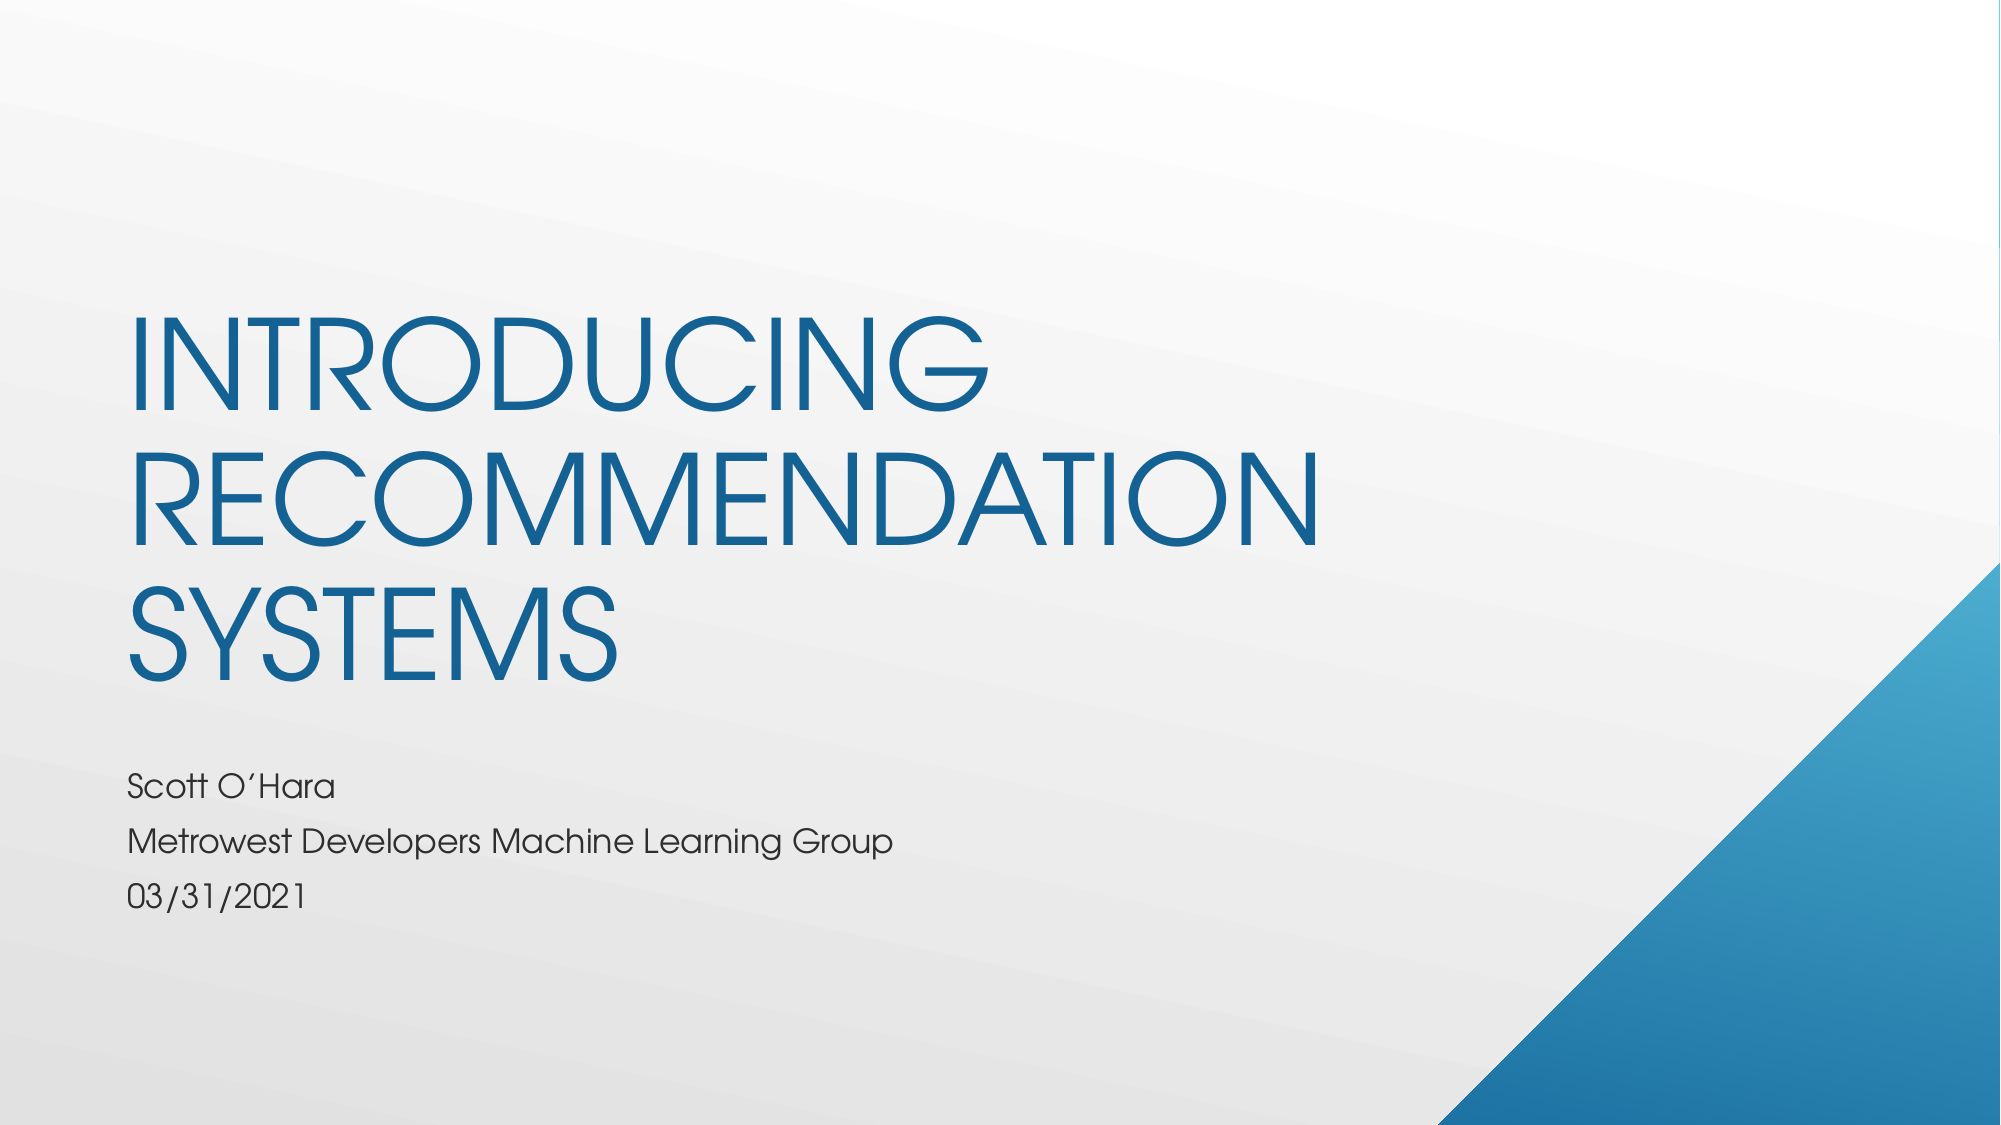

# Introducing Recommendation Systems
Scott O’Hara
Metrowest Developers Machine Learning Group
03/31/2021